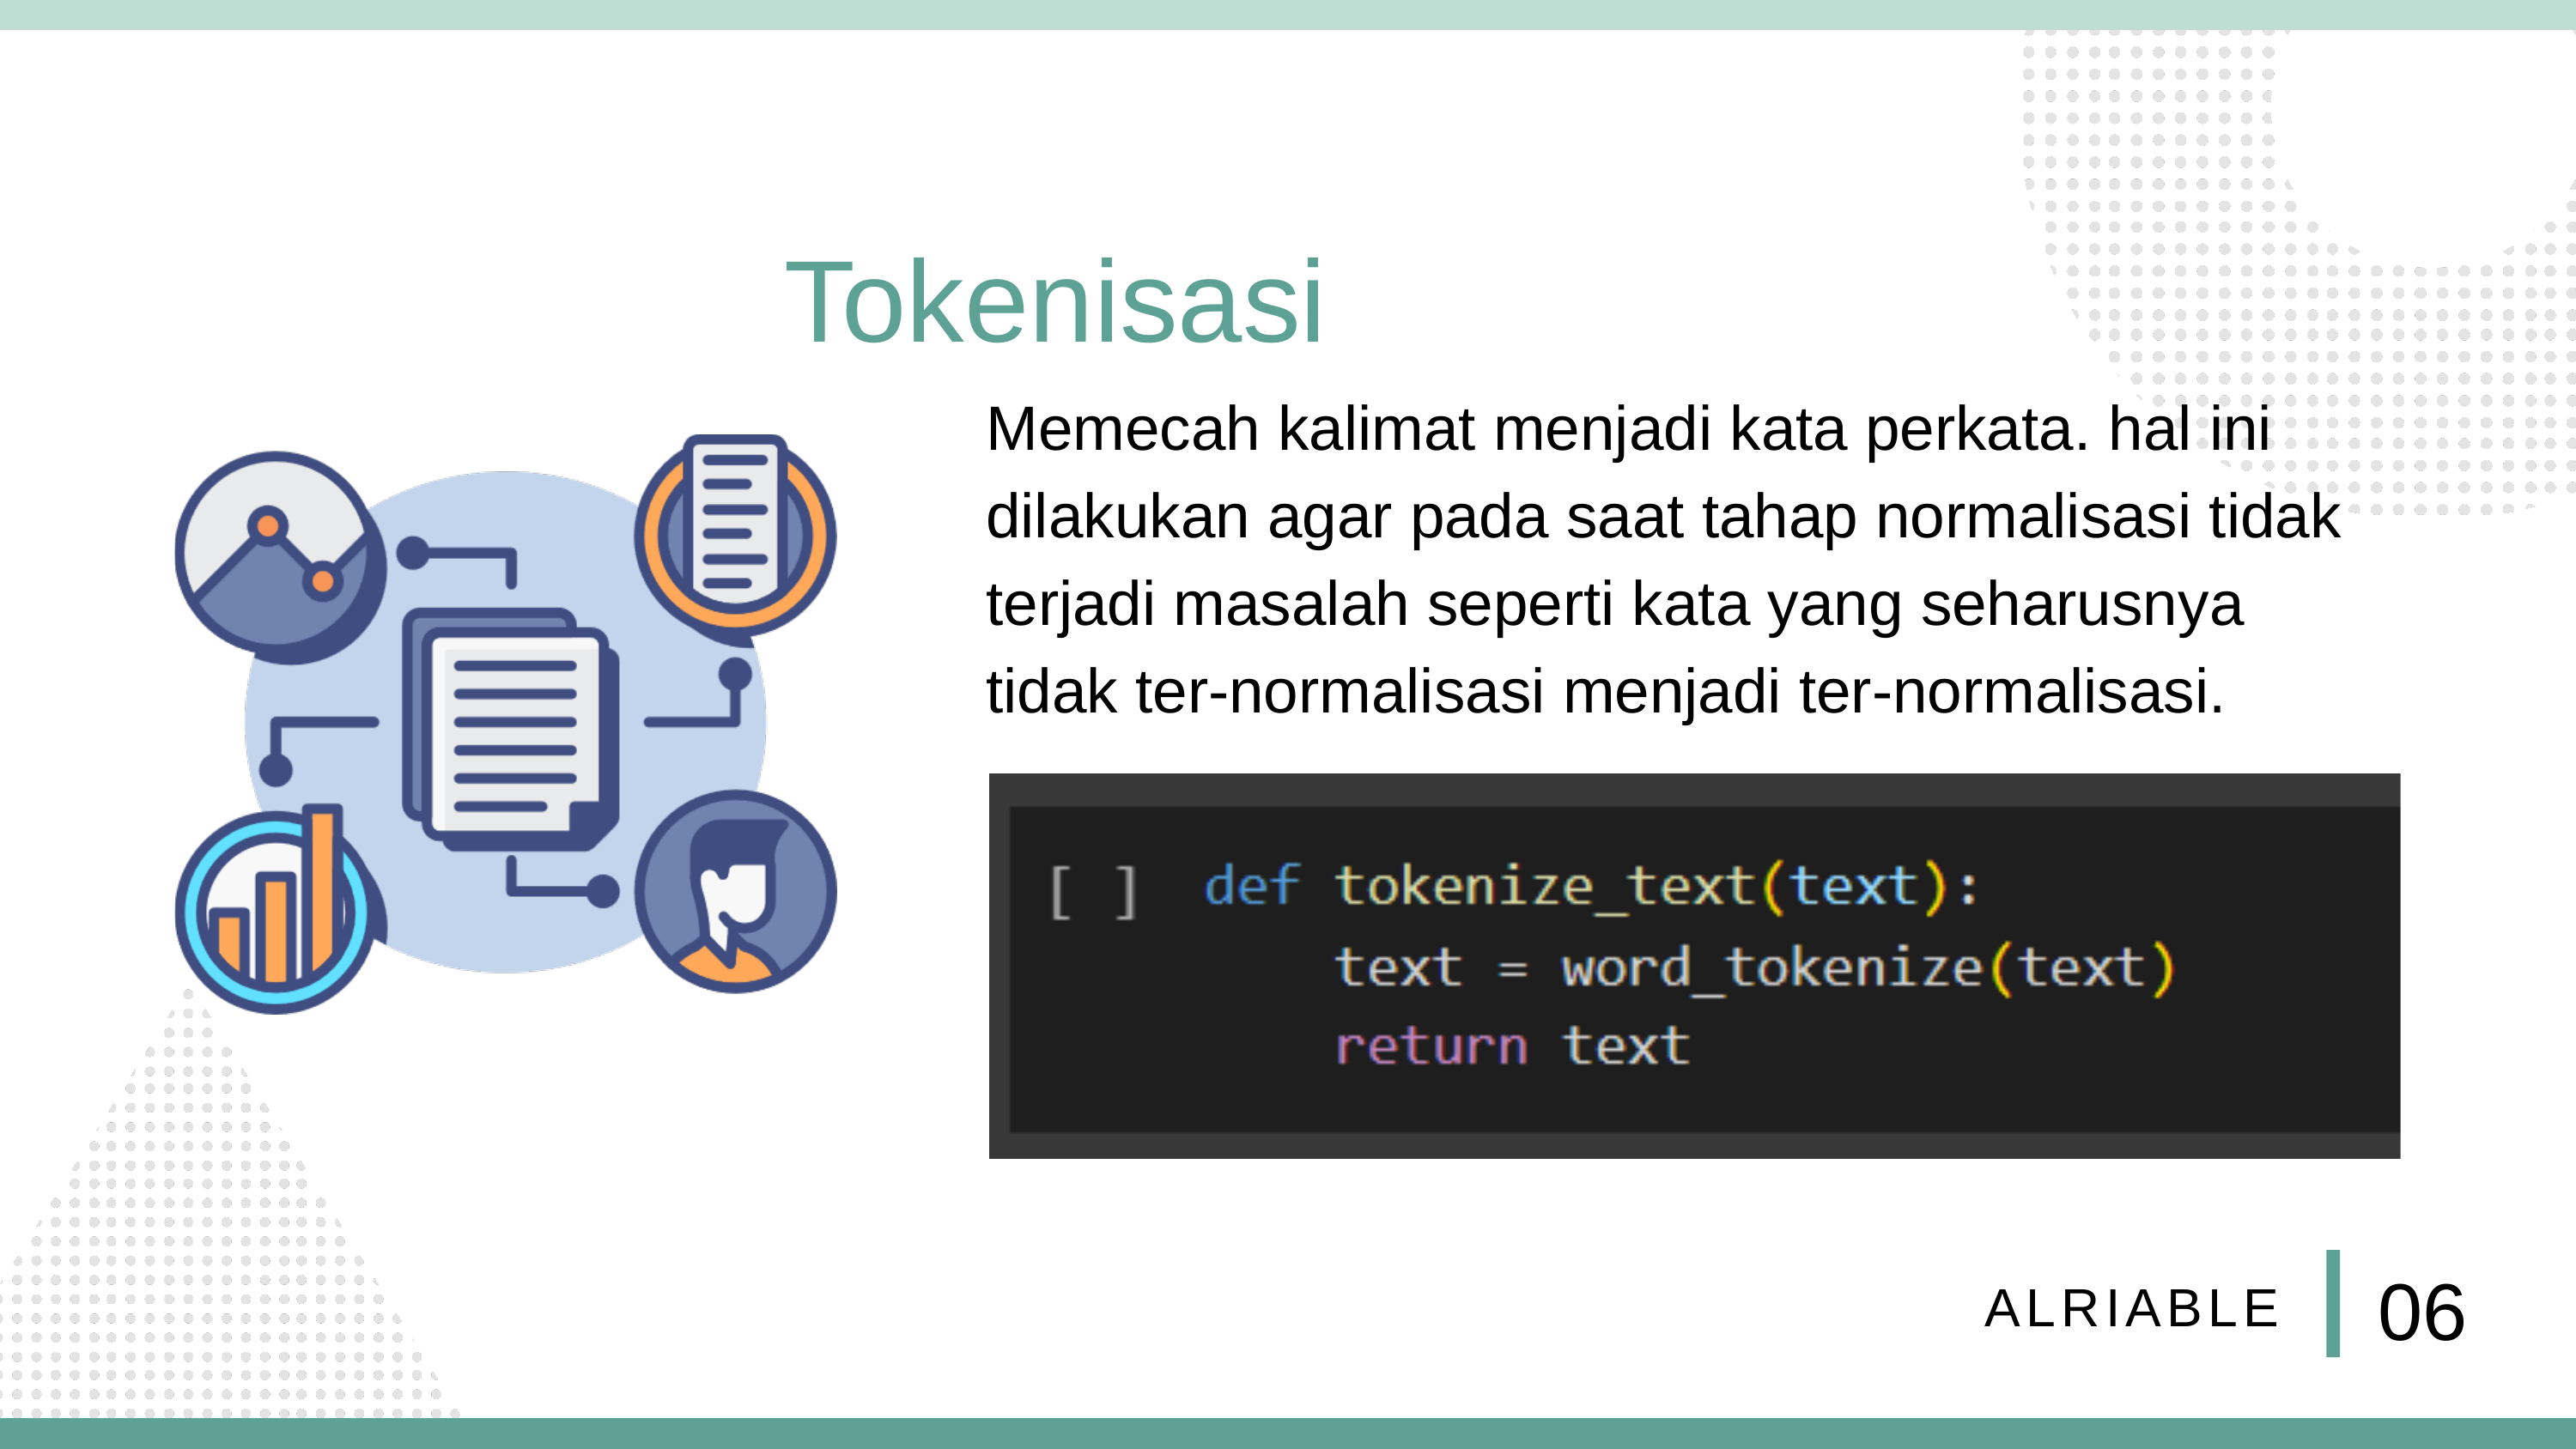

Tokenisasi
Memecah kalimat menjadi kata perkata. hal ini dilakukan agar pada saat tahap normalisasi tidak terjadi masalah seperti kata yang seharusnya tidak ter-normalisasi menjadi ter-normalisasi.

06

ALRIABLE